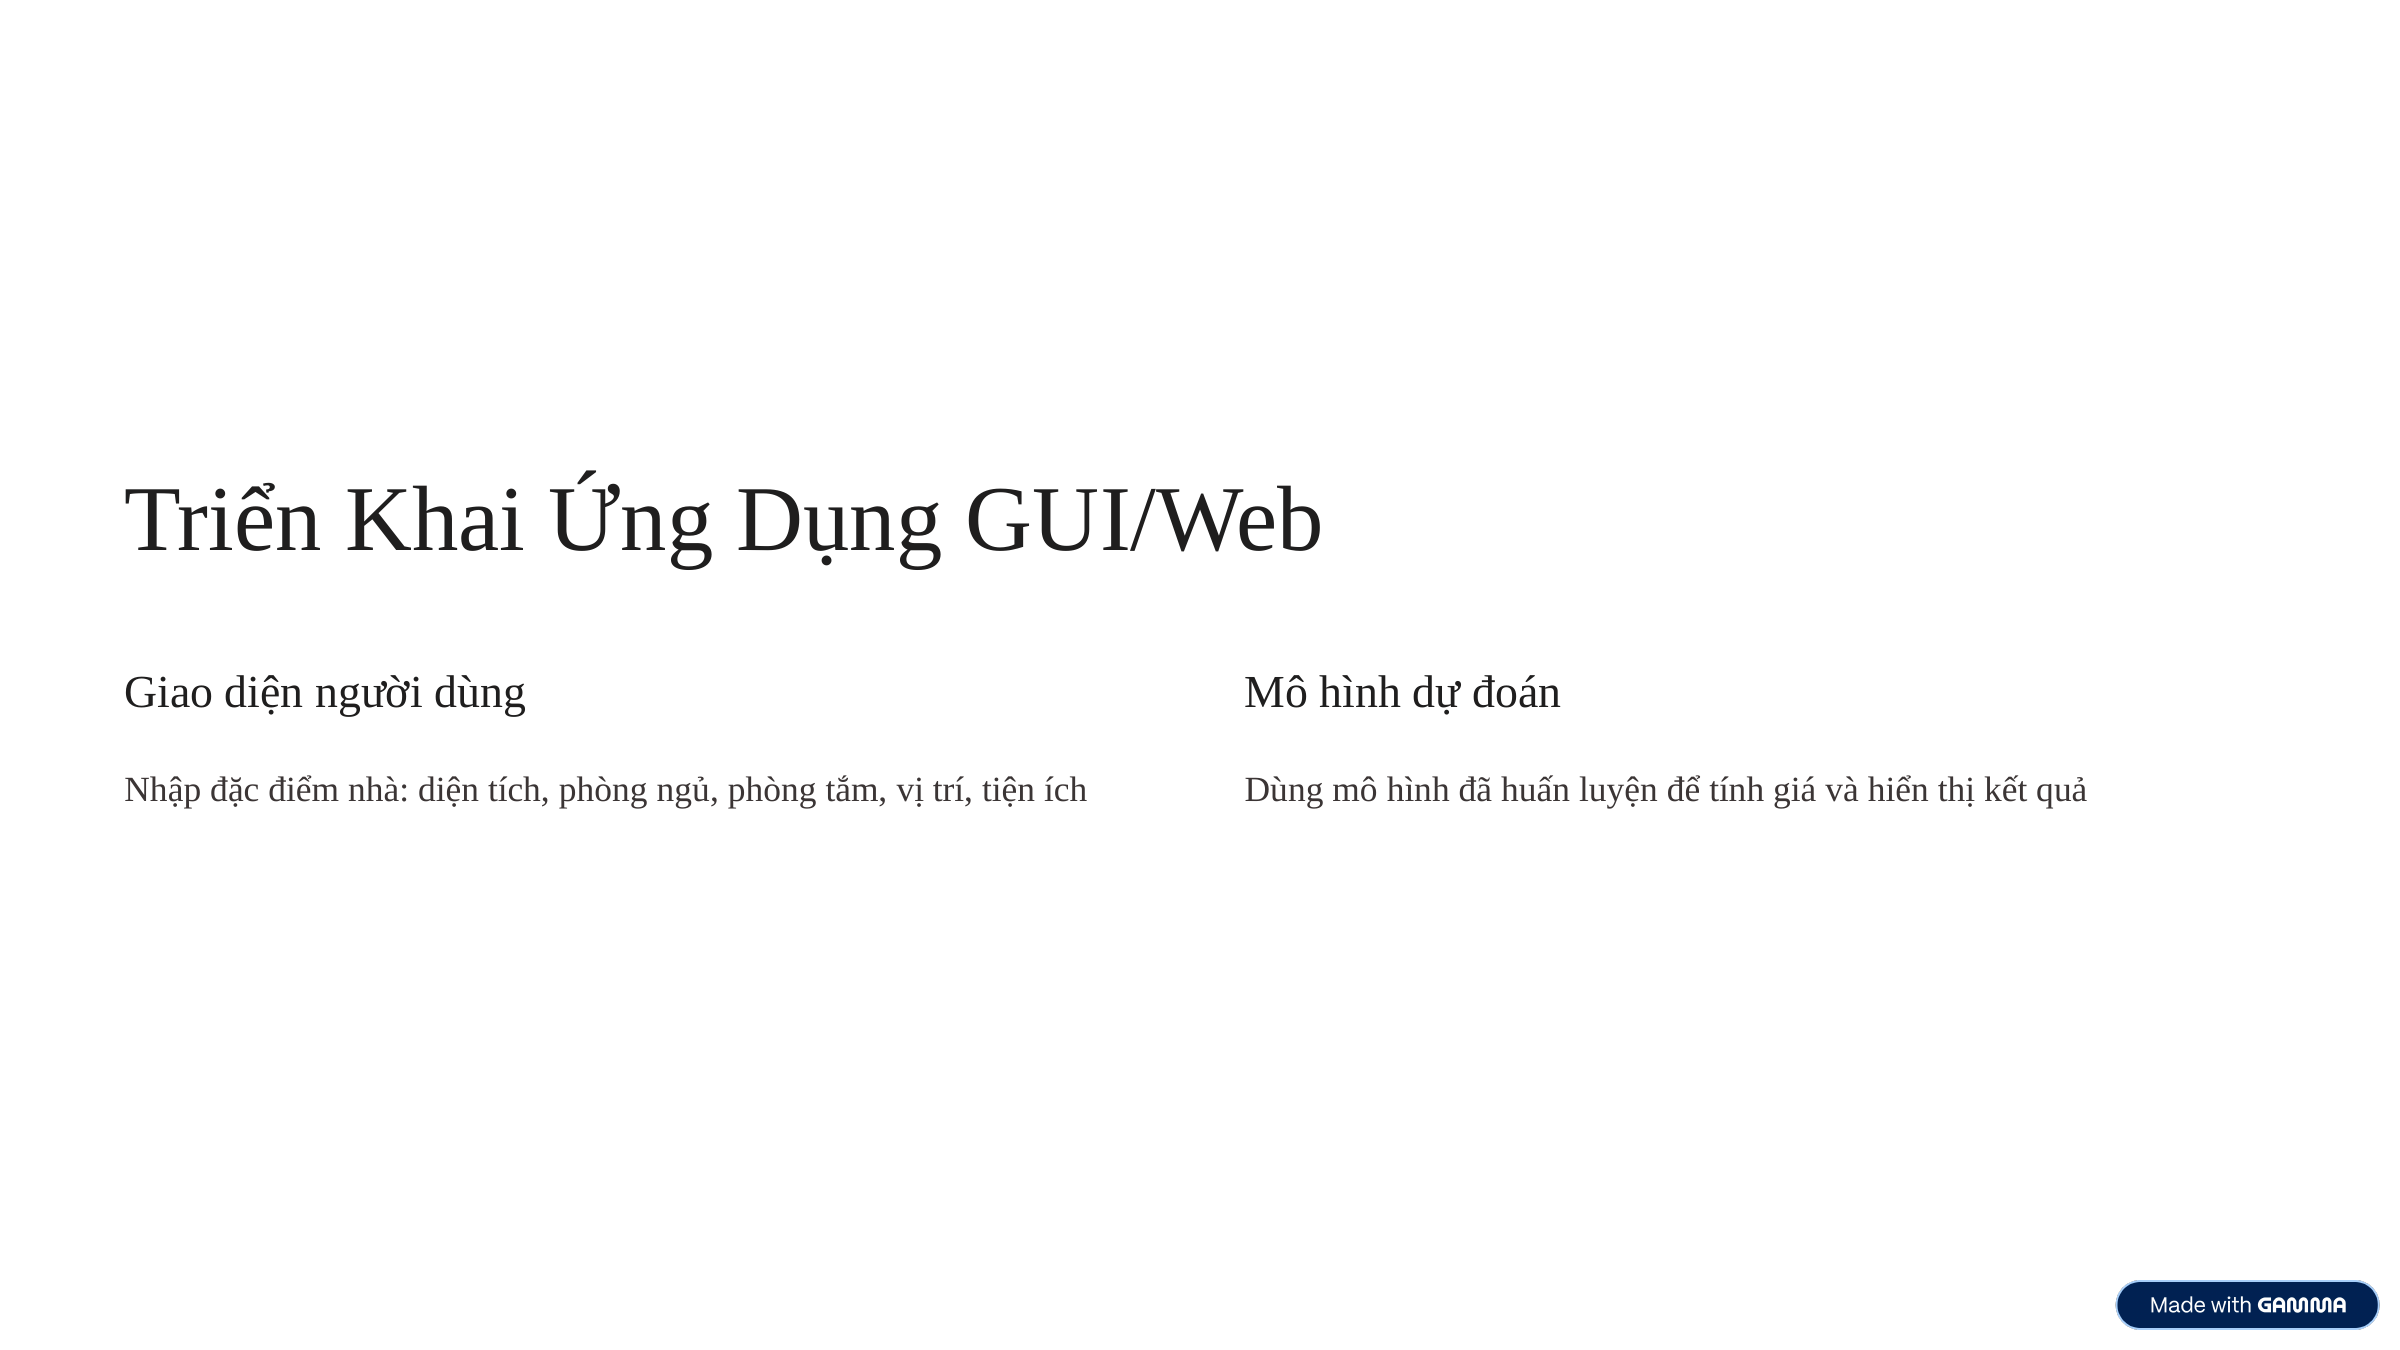

Triển Khai Ứng Dụng GUI/Web
Giao diện người dùng
Mô hình dự đoán
Nhập đặc điểm nhà: diện tích, phòng ngủ, phòng tắm, vị trí, tiện ích
Dùng mô hình đã huấn luyện để tính giá và hiển thị kết quả